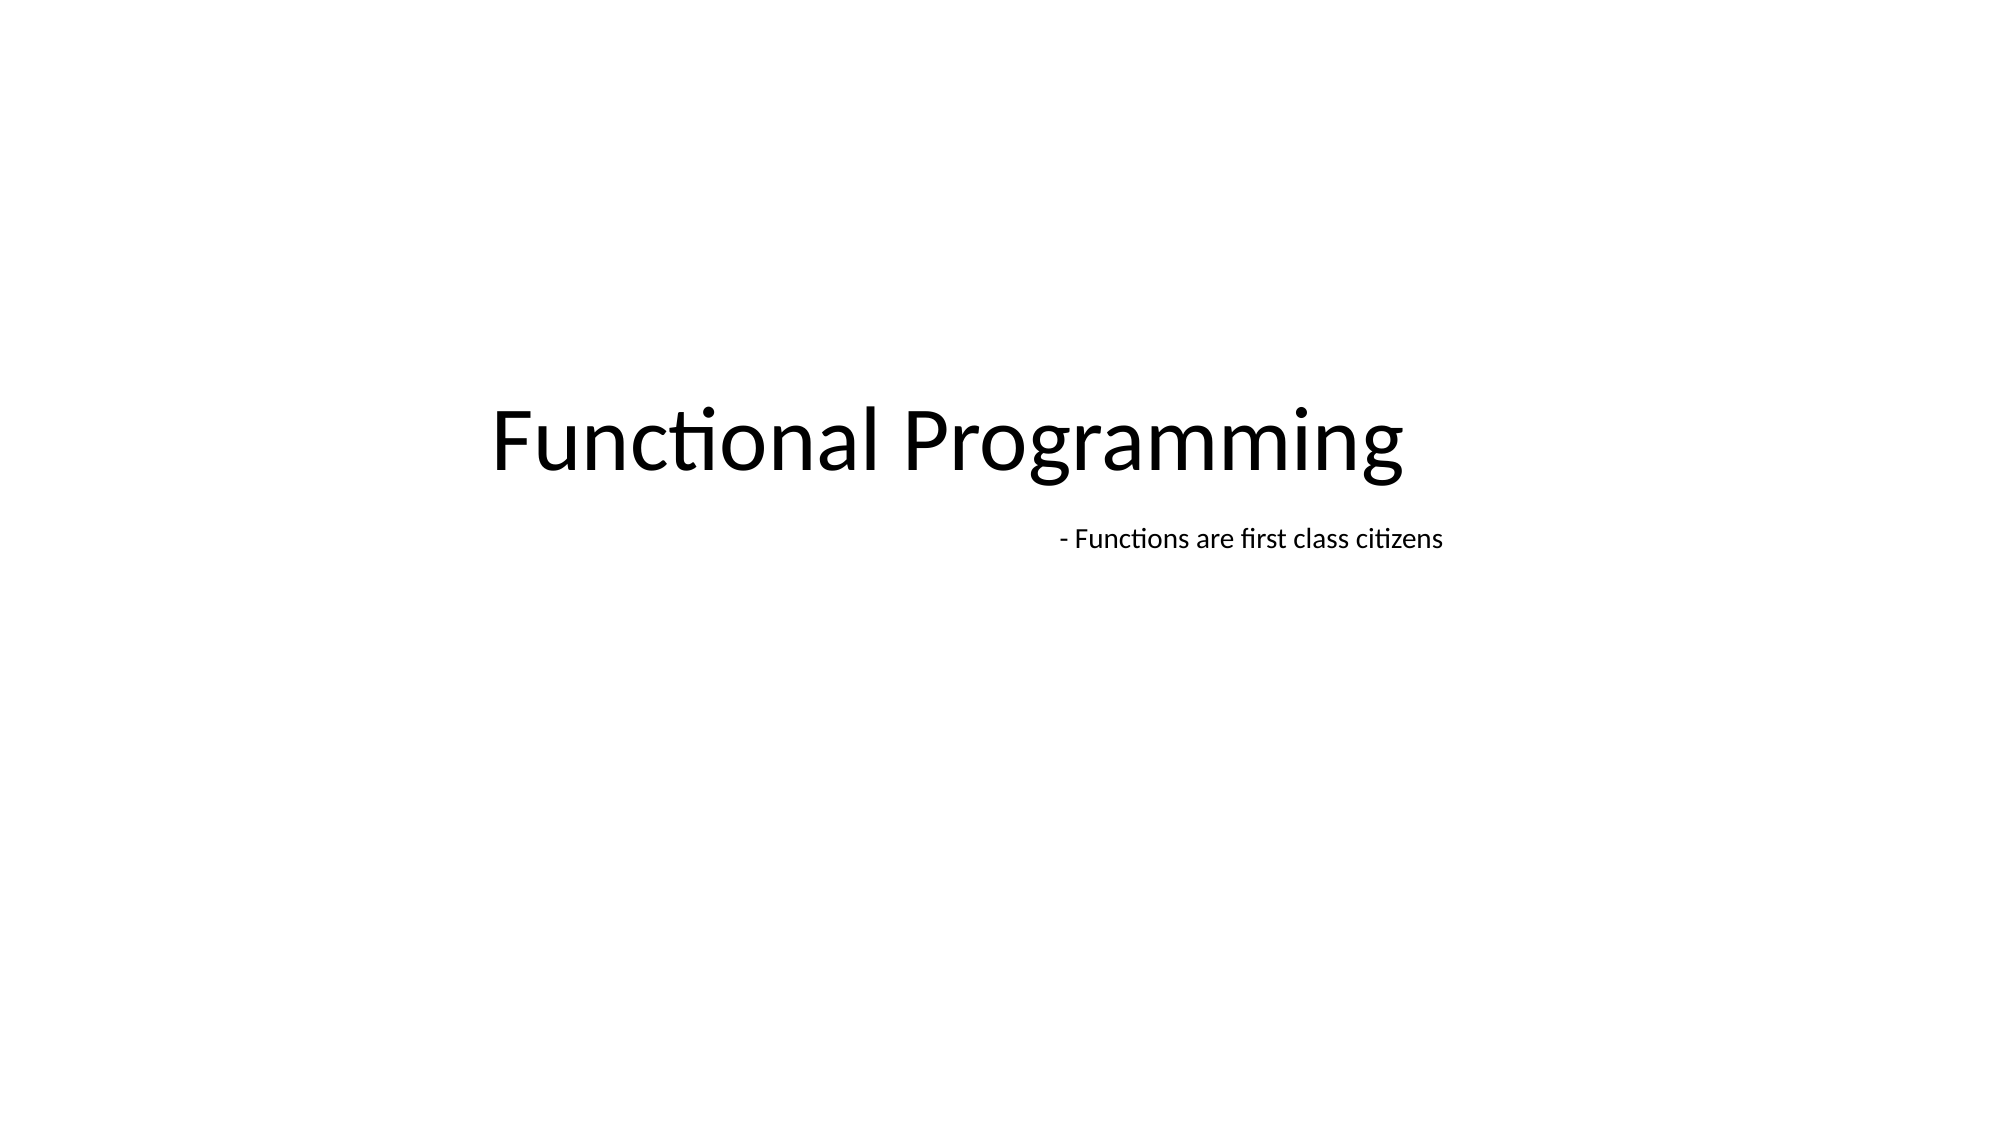

# Functional Programming
- Functions are first class citizens